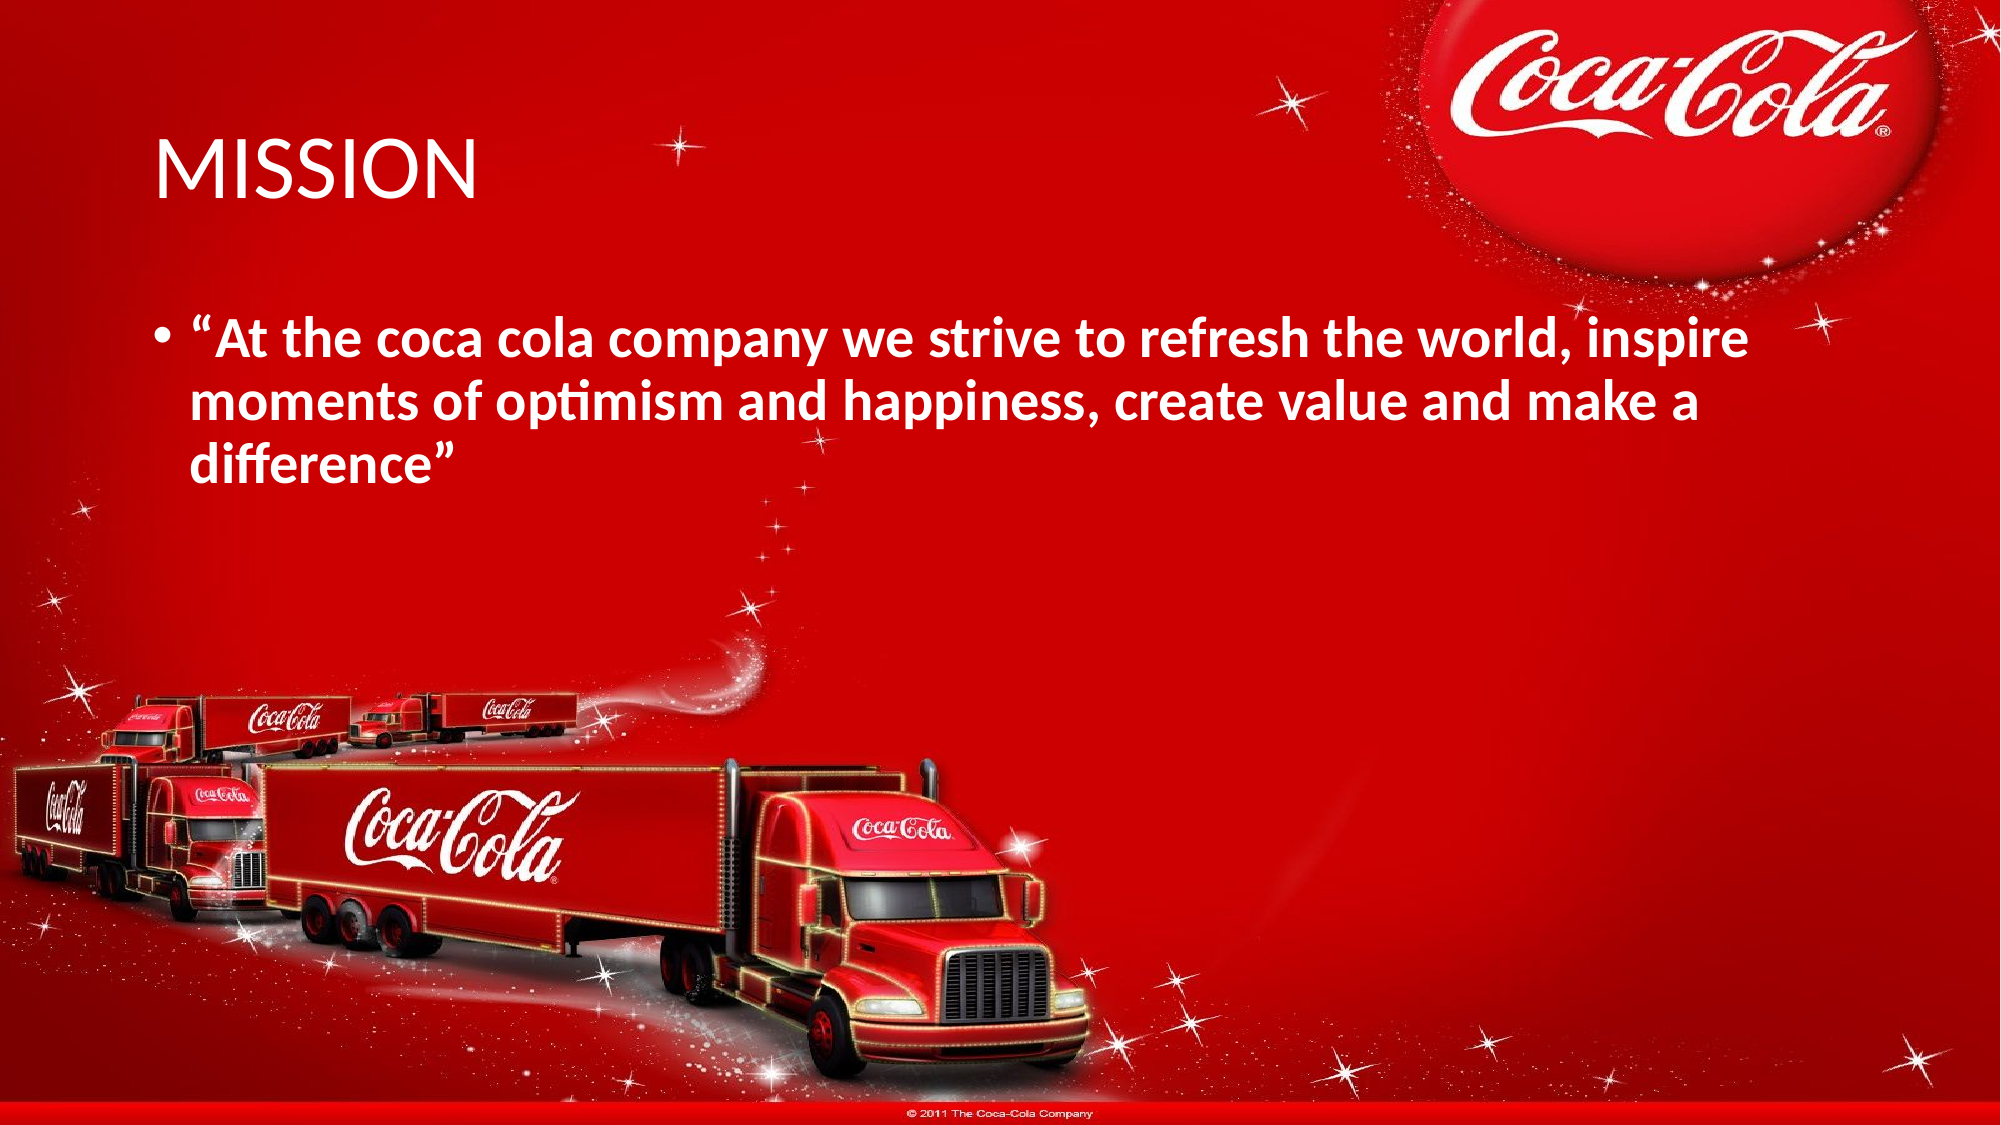

# MISSION
“At the coca cola company we strive to refresh the world, inspire moments of optimism and happiness, create value and make a difference”